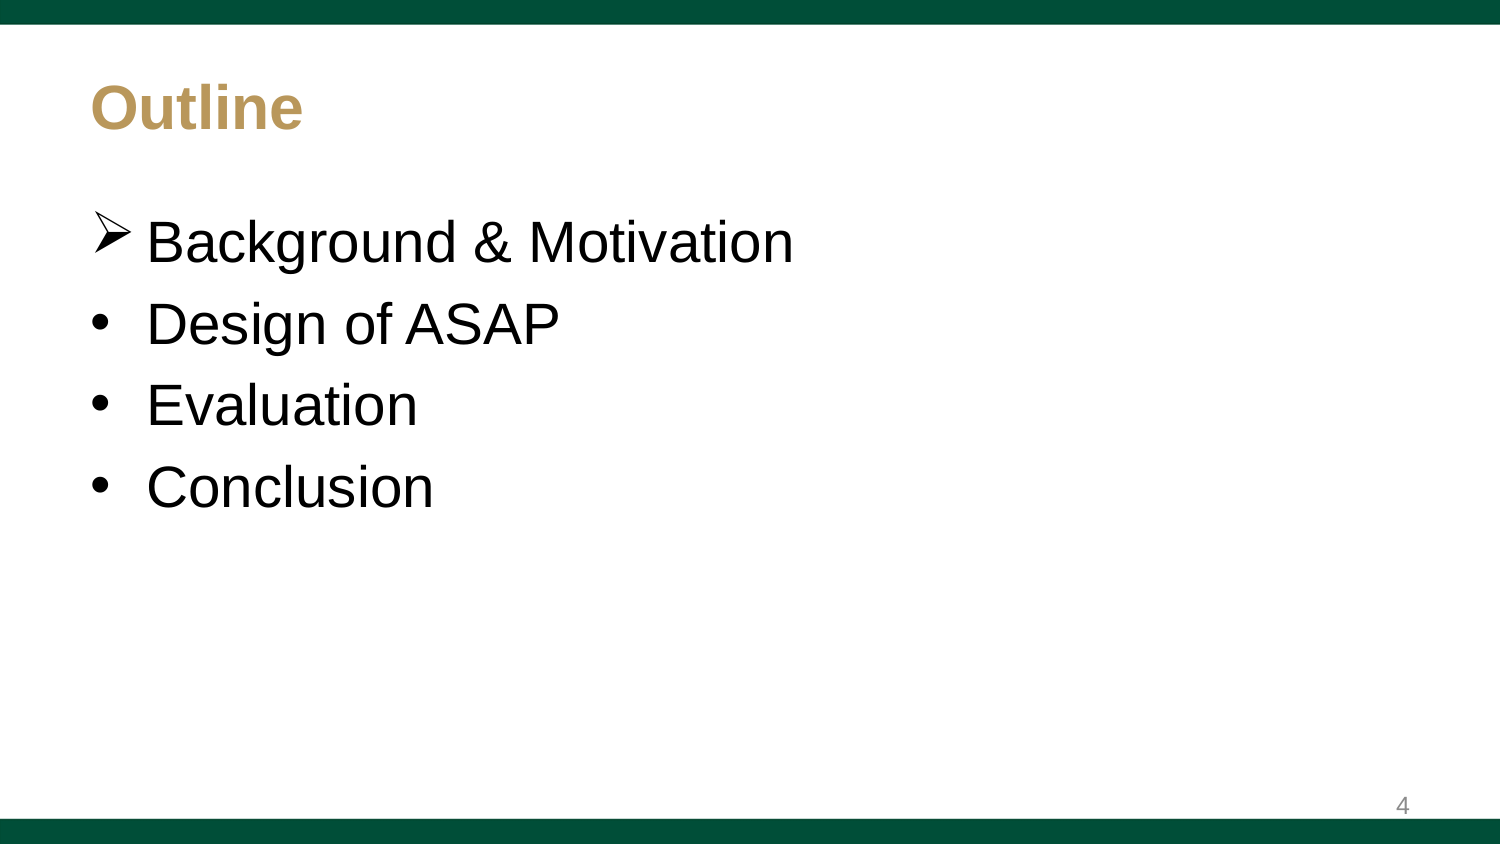

# Outline
Background & Motivation
Design of ASAP
Evaluation
Conclusion
4